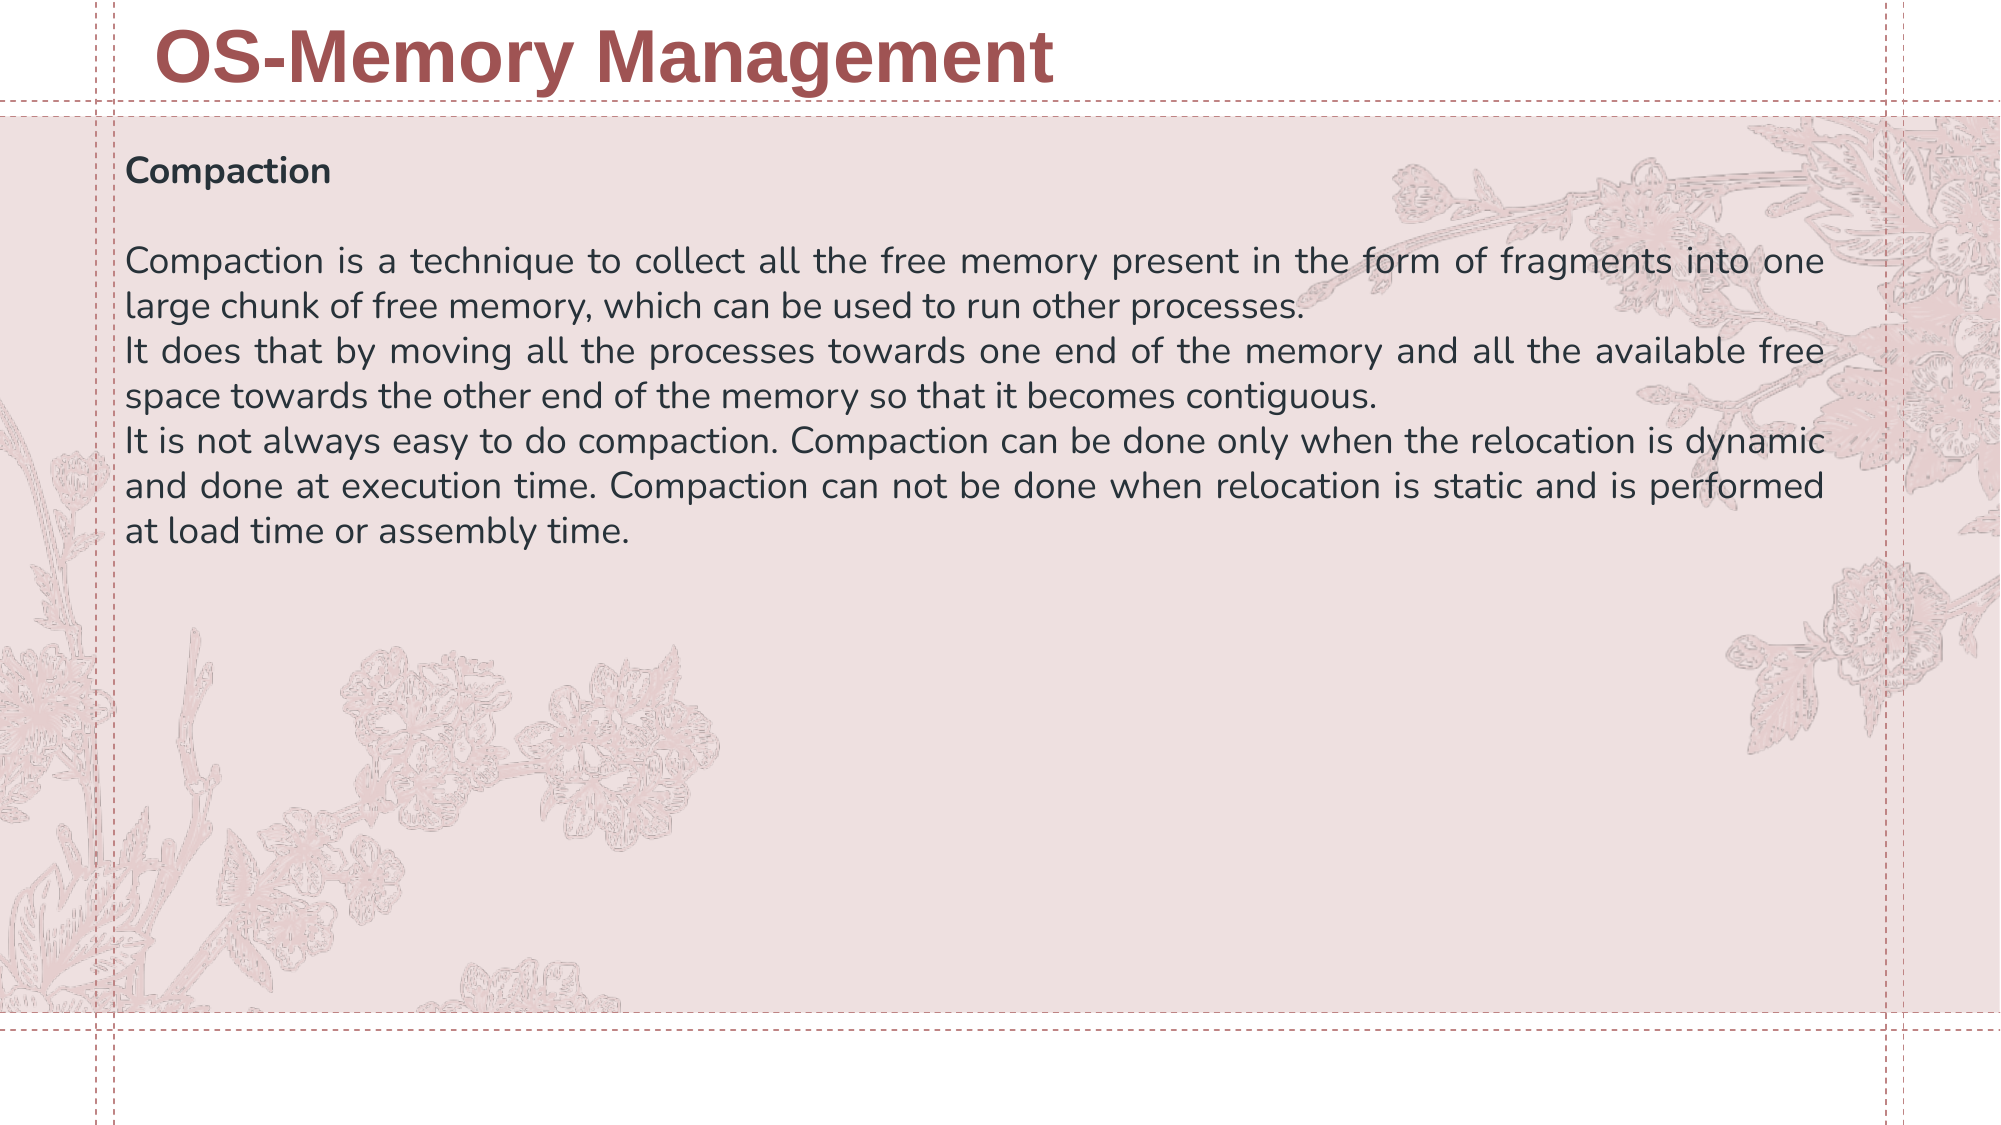

OS-Memory Management
Compaction

Compaction is a technique to collect all the free memory present in the form of fragments into one large chunk of free memory, which can be used to run other processes.
It does that by moving all the processes towards one end of the memory and all the available free space towards the other end of the memory so that it becomes contiguous.
It is not always easy to do compaction. Compaction can be done only when the relocation is dynamic and done at execution time. Compaction can not be done when relocation is static and is performed at load time or assembly time.